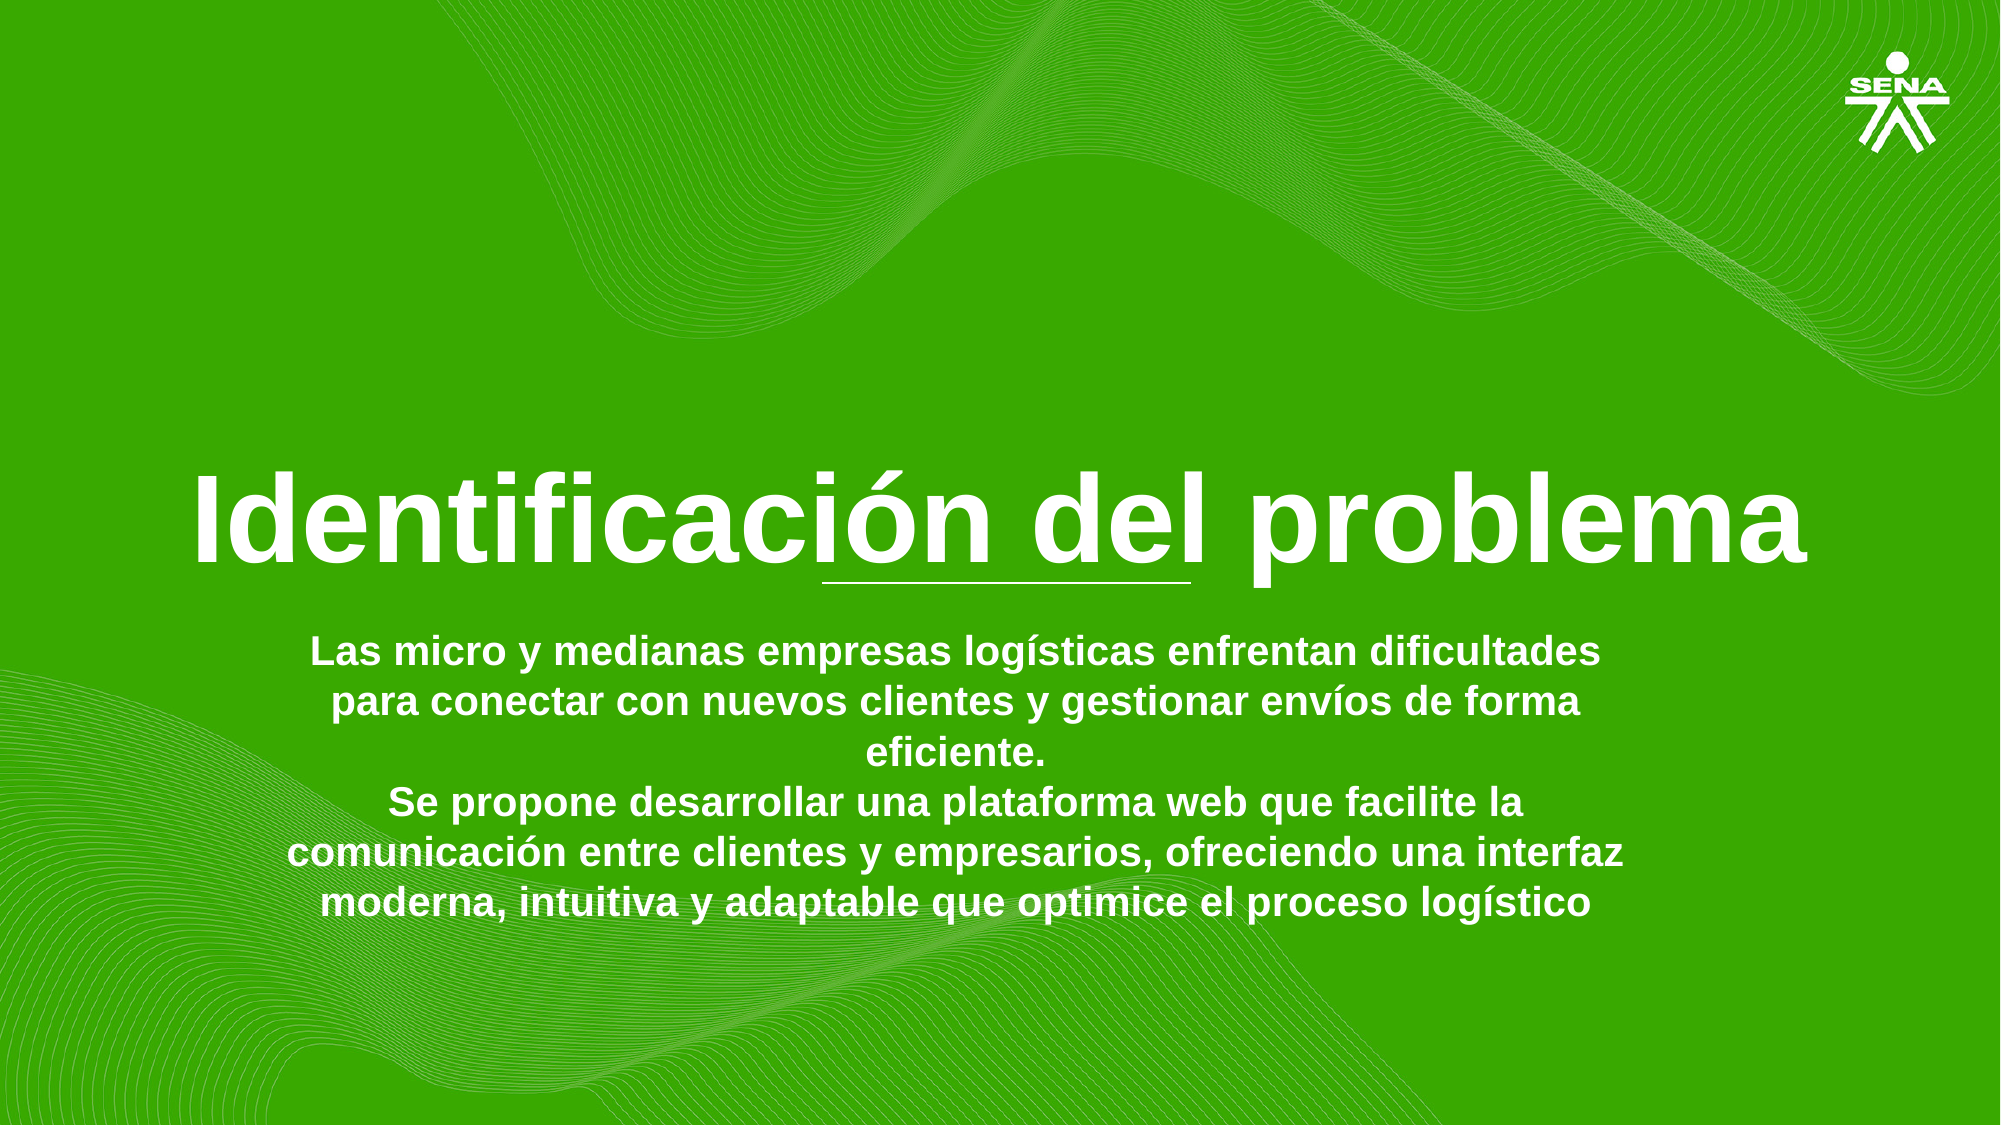

Identificación del problema
Las micro y medianas empresas logísticas enfrentan dificultades para conectar con nuevos clientes y gestionar envíos de forma eficiente.
Se propone desarrollar una plataforma web que facilite la comunicación entre clientes y empresarios, ofreciendo una interfaz moderna, intuitiva y adaptable que optimice el proceso logístico